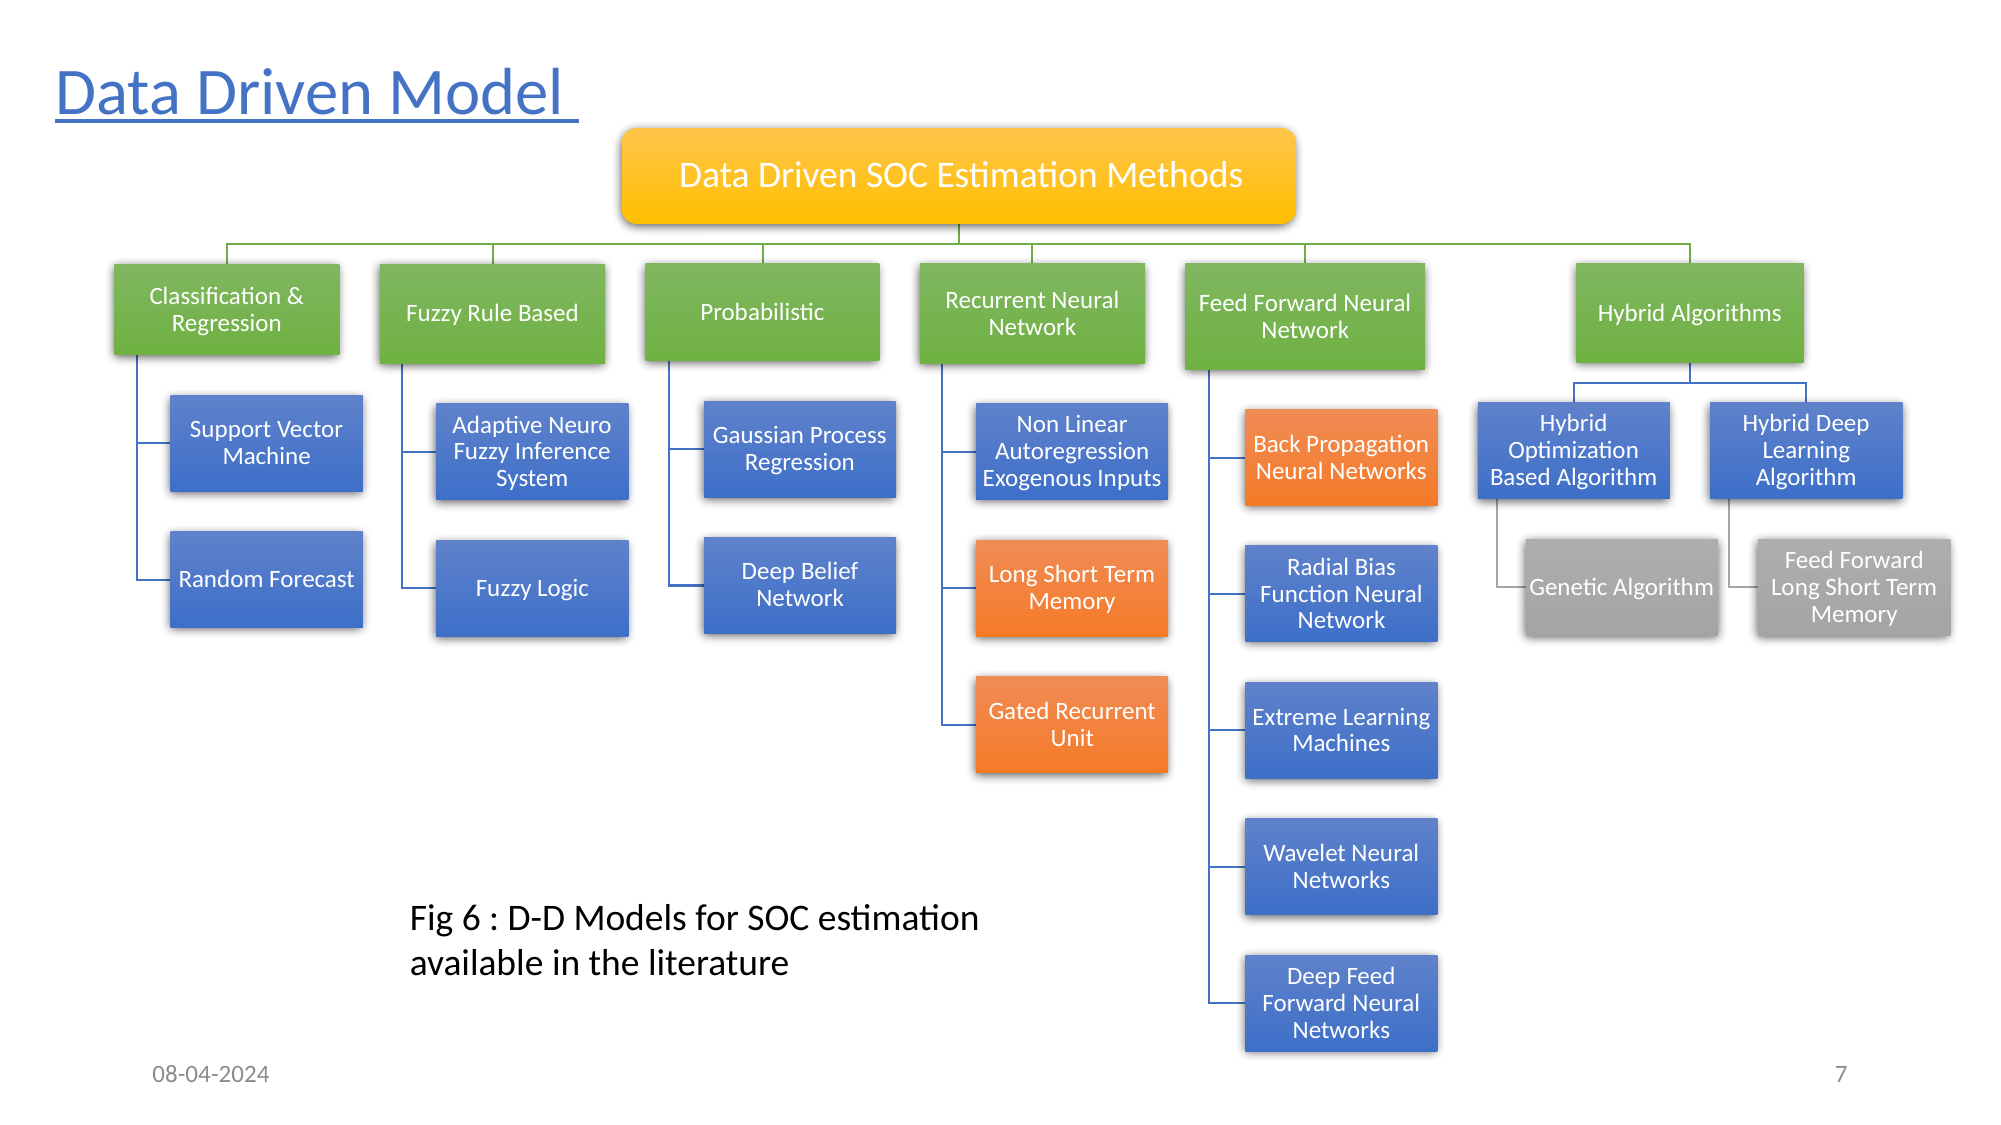

Data Driven Model
Data Driven SOC Estimation Methods
Classification & Regression
Support Vector Machine
Random Forecast
Fuzzy Rule Based
Adaptive Neuro Fuzzy Inference System
Fuzzy Logic
Probabilistic
Gaussian Process Regression
Deep Belief Network
Recurrent Neural Network
Non Linear Autoregression Exogenous Inputs
Long Short Term Memory
Gated Recurrent Unit
Feed Forward Neural Network
Back Propagation Neural Networks
Radial Bias Function Neural Network
Extreme Learning Machines
Wavelet Neural Networks
Deep Feed Forward Neural Networks
Hybrid Algorithms
Hybrid Optimization Based Algorithm
Genetic Algorithm
Hybrid Deep Learning Algorithm
Feed Forward Long Short Term Memory
Fig 6 : D-D Models for SOC estimation available in the literature
08-04-2024
7